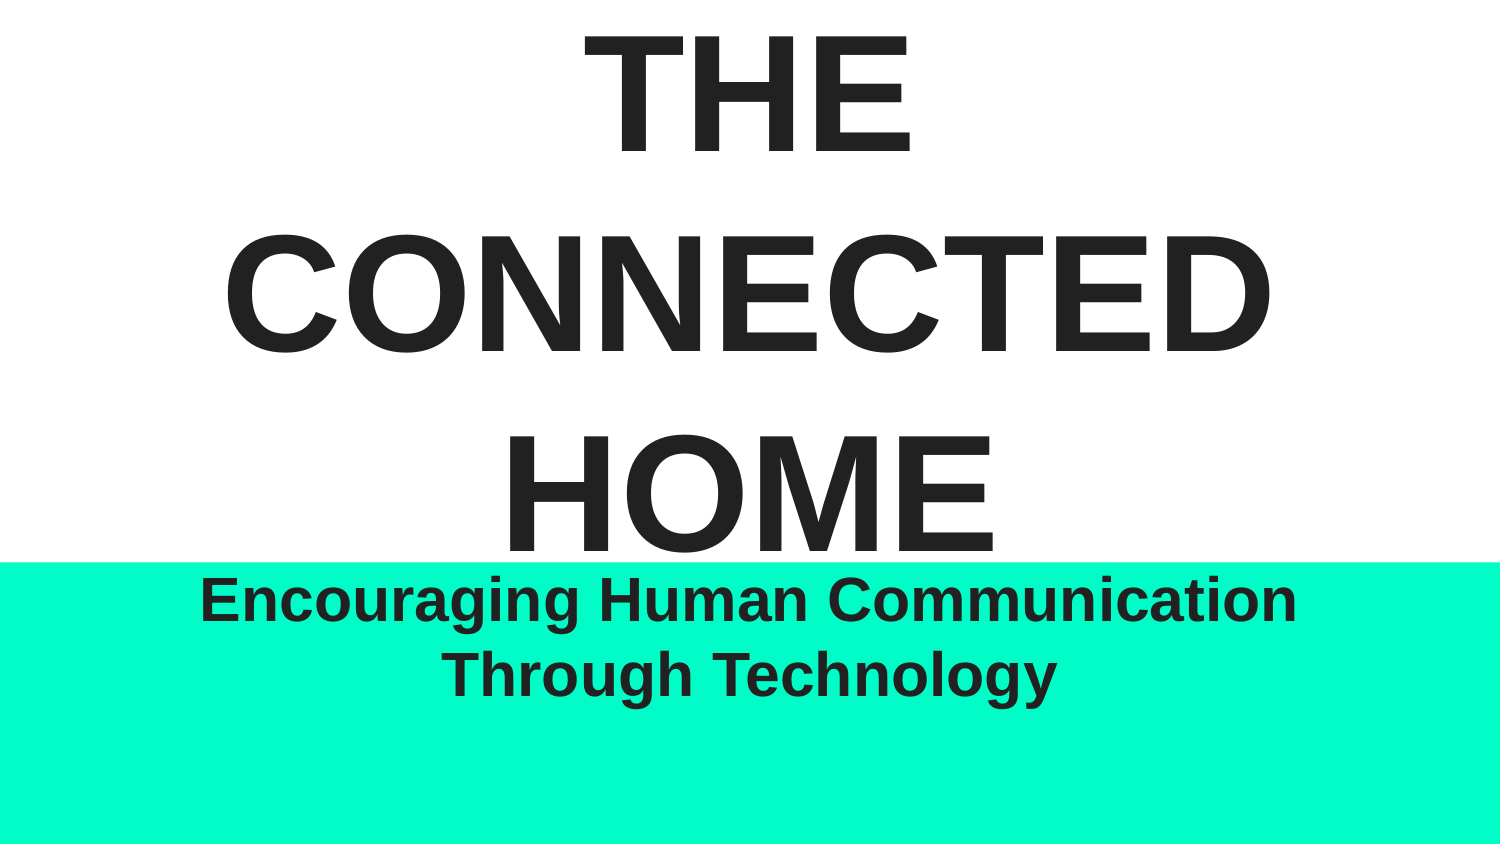

# THE CONNECTED HOME
Encouraging Human Communication Through Technology